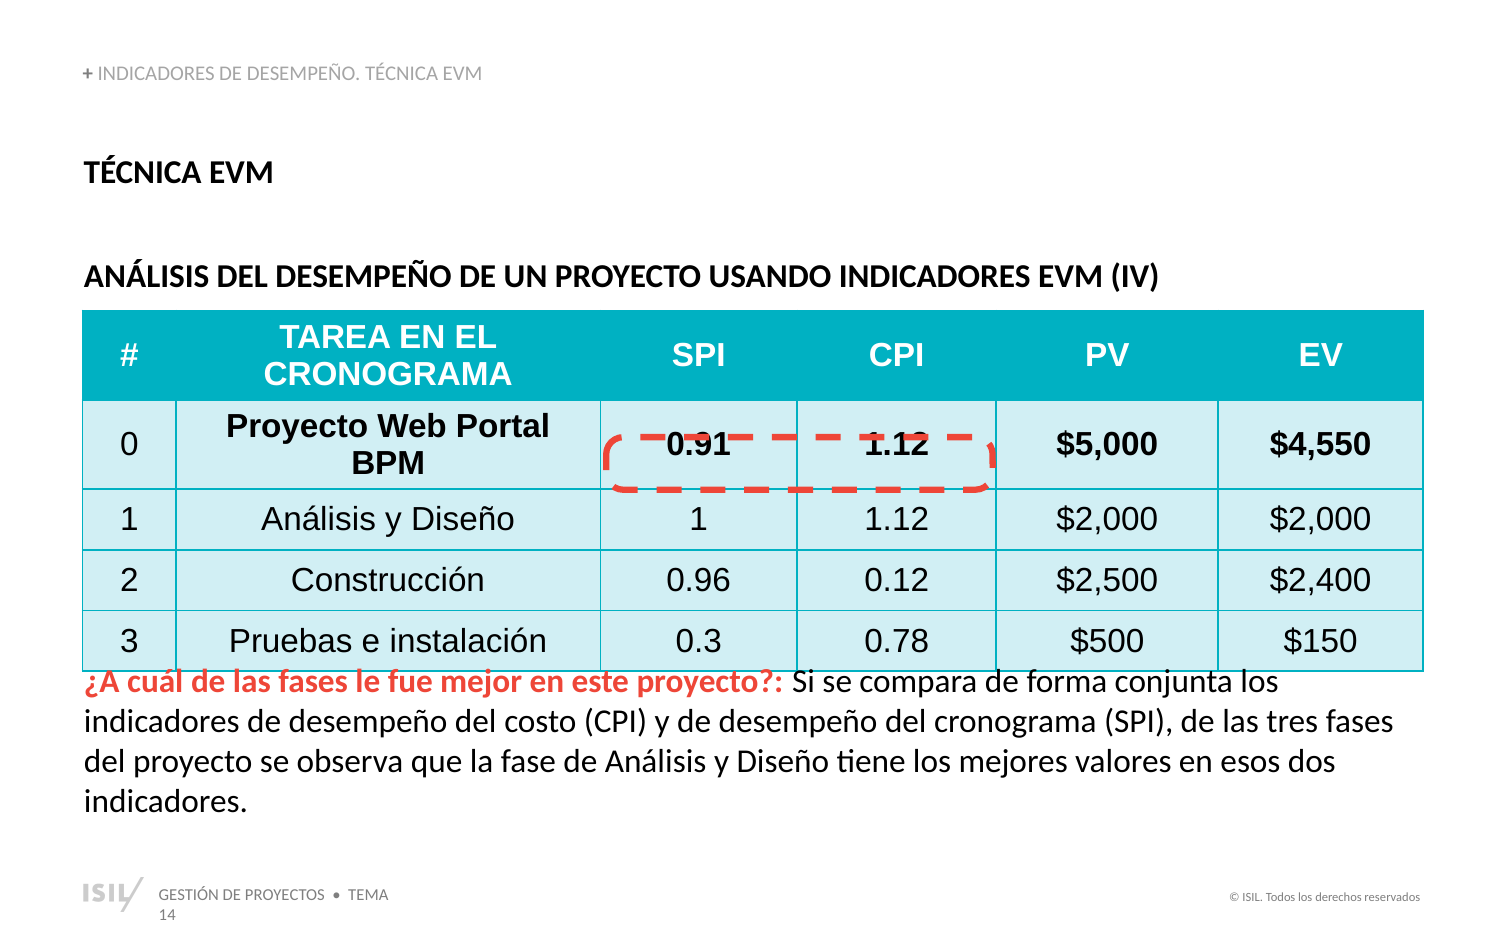

+ INDICADORES DE DESEMPEÑO. TÉCNICA EVM
TÉCNICA EVM
ANÁLISIS DEL DESEMPEÑO DE UN PROYECTO USANDO INDICADORES EVM (IV)
| # | TAREA EN EL CRONOGRAMA | SPI | CPI | PV | EV |
| --- | --- | --- | --- | --- | --- |
| 0 | Proyecto Web Portal BPM | 0.91 | 1.12 | $5,000 | $4,550 |
| 1 | Análisis y Diseño | 1 | 1.12 | $2,000 | $2,000 |
| 2 | Construcción | 0.96 | 0.12 | $2,500 | $2,400 |
| 3 | Pruebas e instalación | 0.3 | 0.78 | $500 | $150 |

¿A cuál de las fases le fue mejor en este proyecto?: Si se compara de forma conjunta los indicadores de desempeño del costo (CPI) y de desempeño del cronograma (SPI), de las tres fases del proyecto se observa que la fase de Análisis y Diseño tiene los mejores valores en esos dos indicadores.